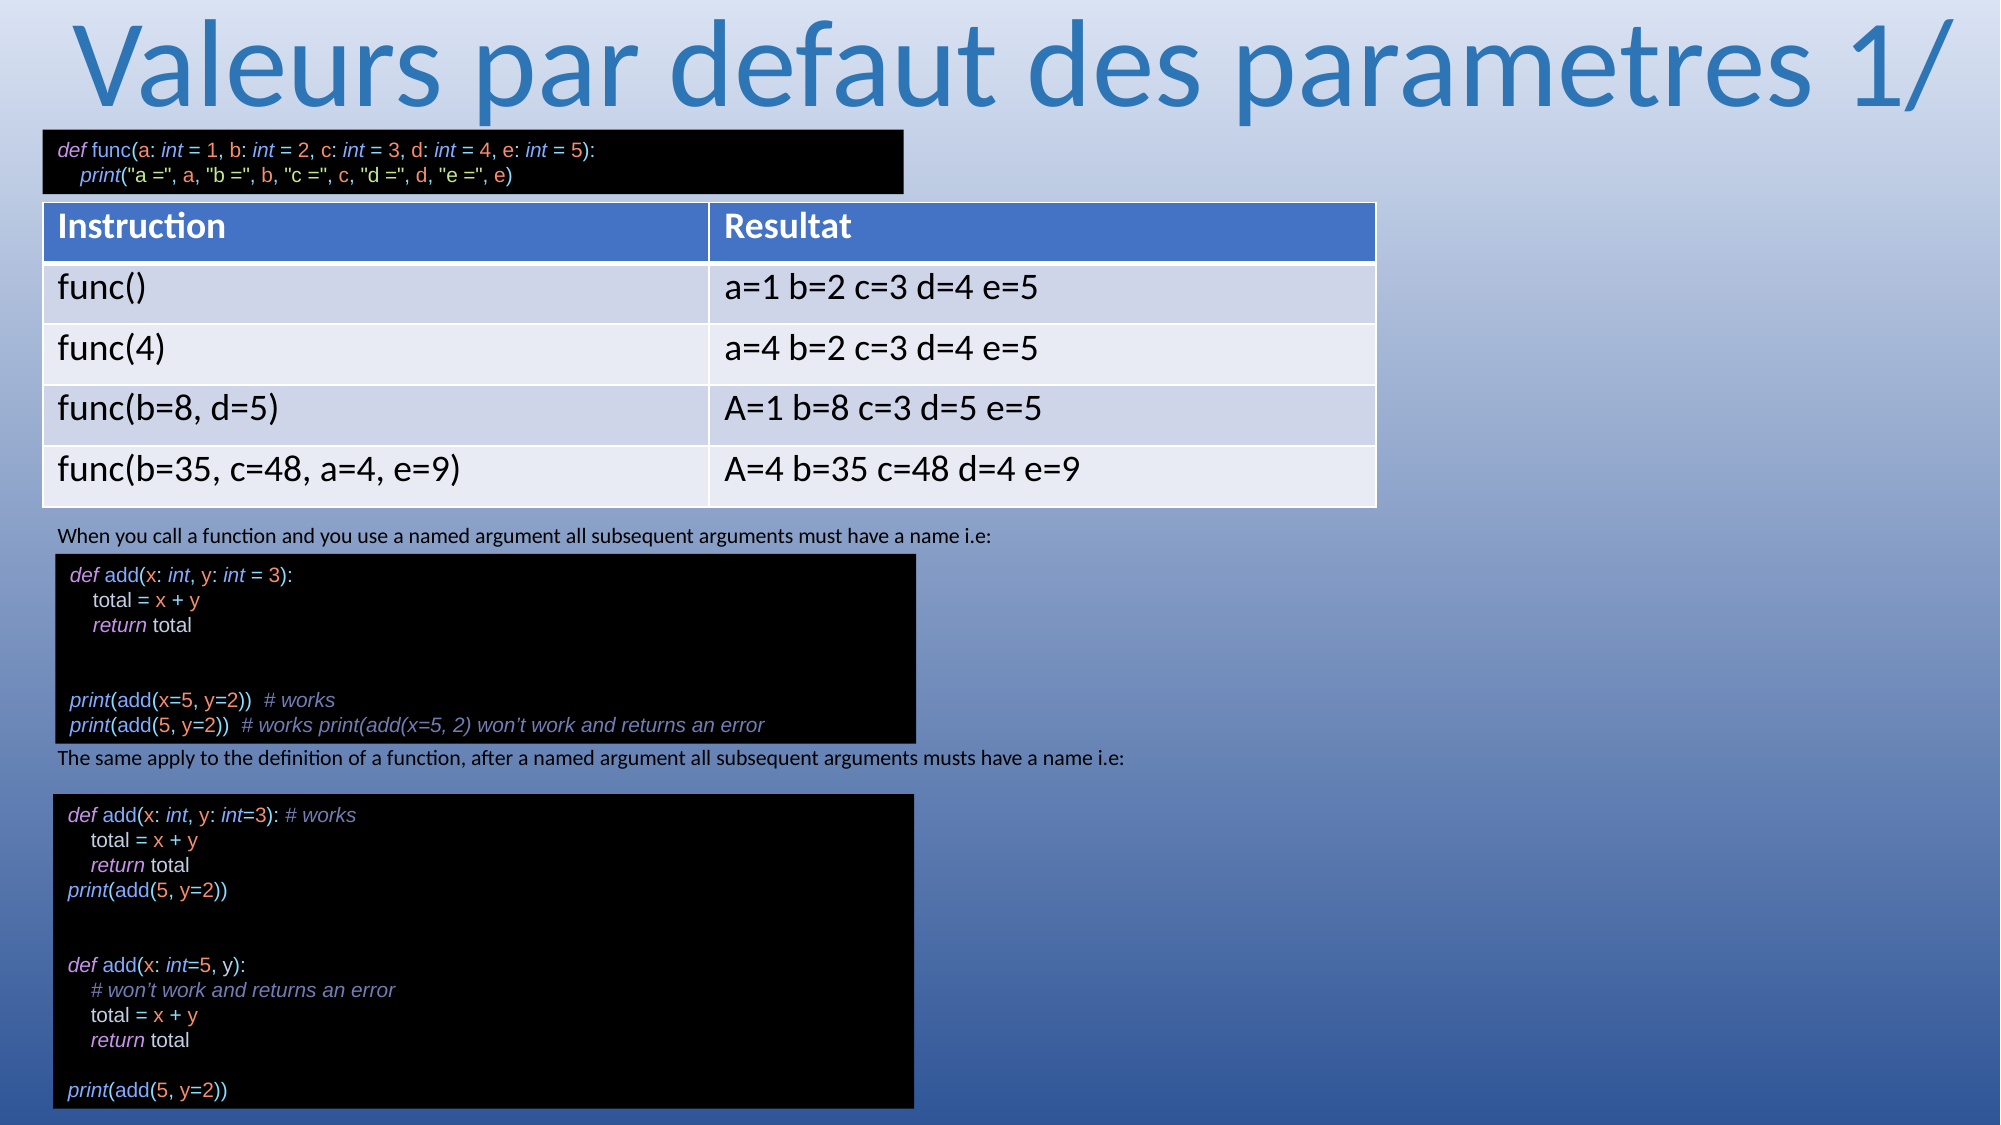

# Valeurs par defaut des parametres 1/
def func(a: int = 1, b: int = 2, c: int = 3, d: int = 4, e: int = 5):
    print("a =", a, "b =", b, "c =", c, "d =", d, "e =", e)
| Instruction | Resultat |
| --- | --- |
| func() | a=1 b=2 c=3 d=4 e=5 |
| func(4) | a=4 b=2 c=3 d=4 e=5 |
| func(b=8, d=5) | A=1 b=8 c=3 d=5 e=5 |
| func(b=35, c=48, a=4, e=9) | A=4 b=35 c=48 d=4 e=9 |
When you call a function and you use a named argument all subsequent arguments must have a name i.e:

The same apply to the definition of a function, after a named argument all subsequent arguments musts have a name i.e:
def add(x: int, y: int = 3):
    total = x + y
    return total
print(add(x=5, y=2))  # works
print(add(5, y=2))  # works print(add(x=5, 2) won’t work and returns an error
def add(x: int, y: int=3): # works
    total = x + y
    return total
print(add(5, y=2))
def add(x: int=5, y):
    # won’t work and returns an error
    total = x + y
    return total
print(add(5, y=2))

177